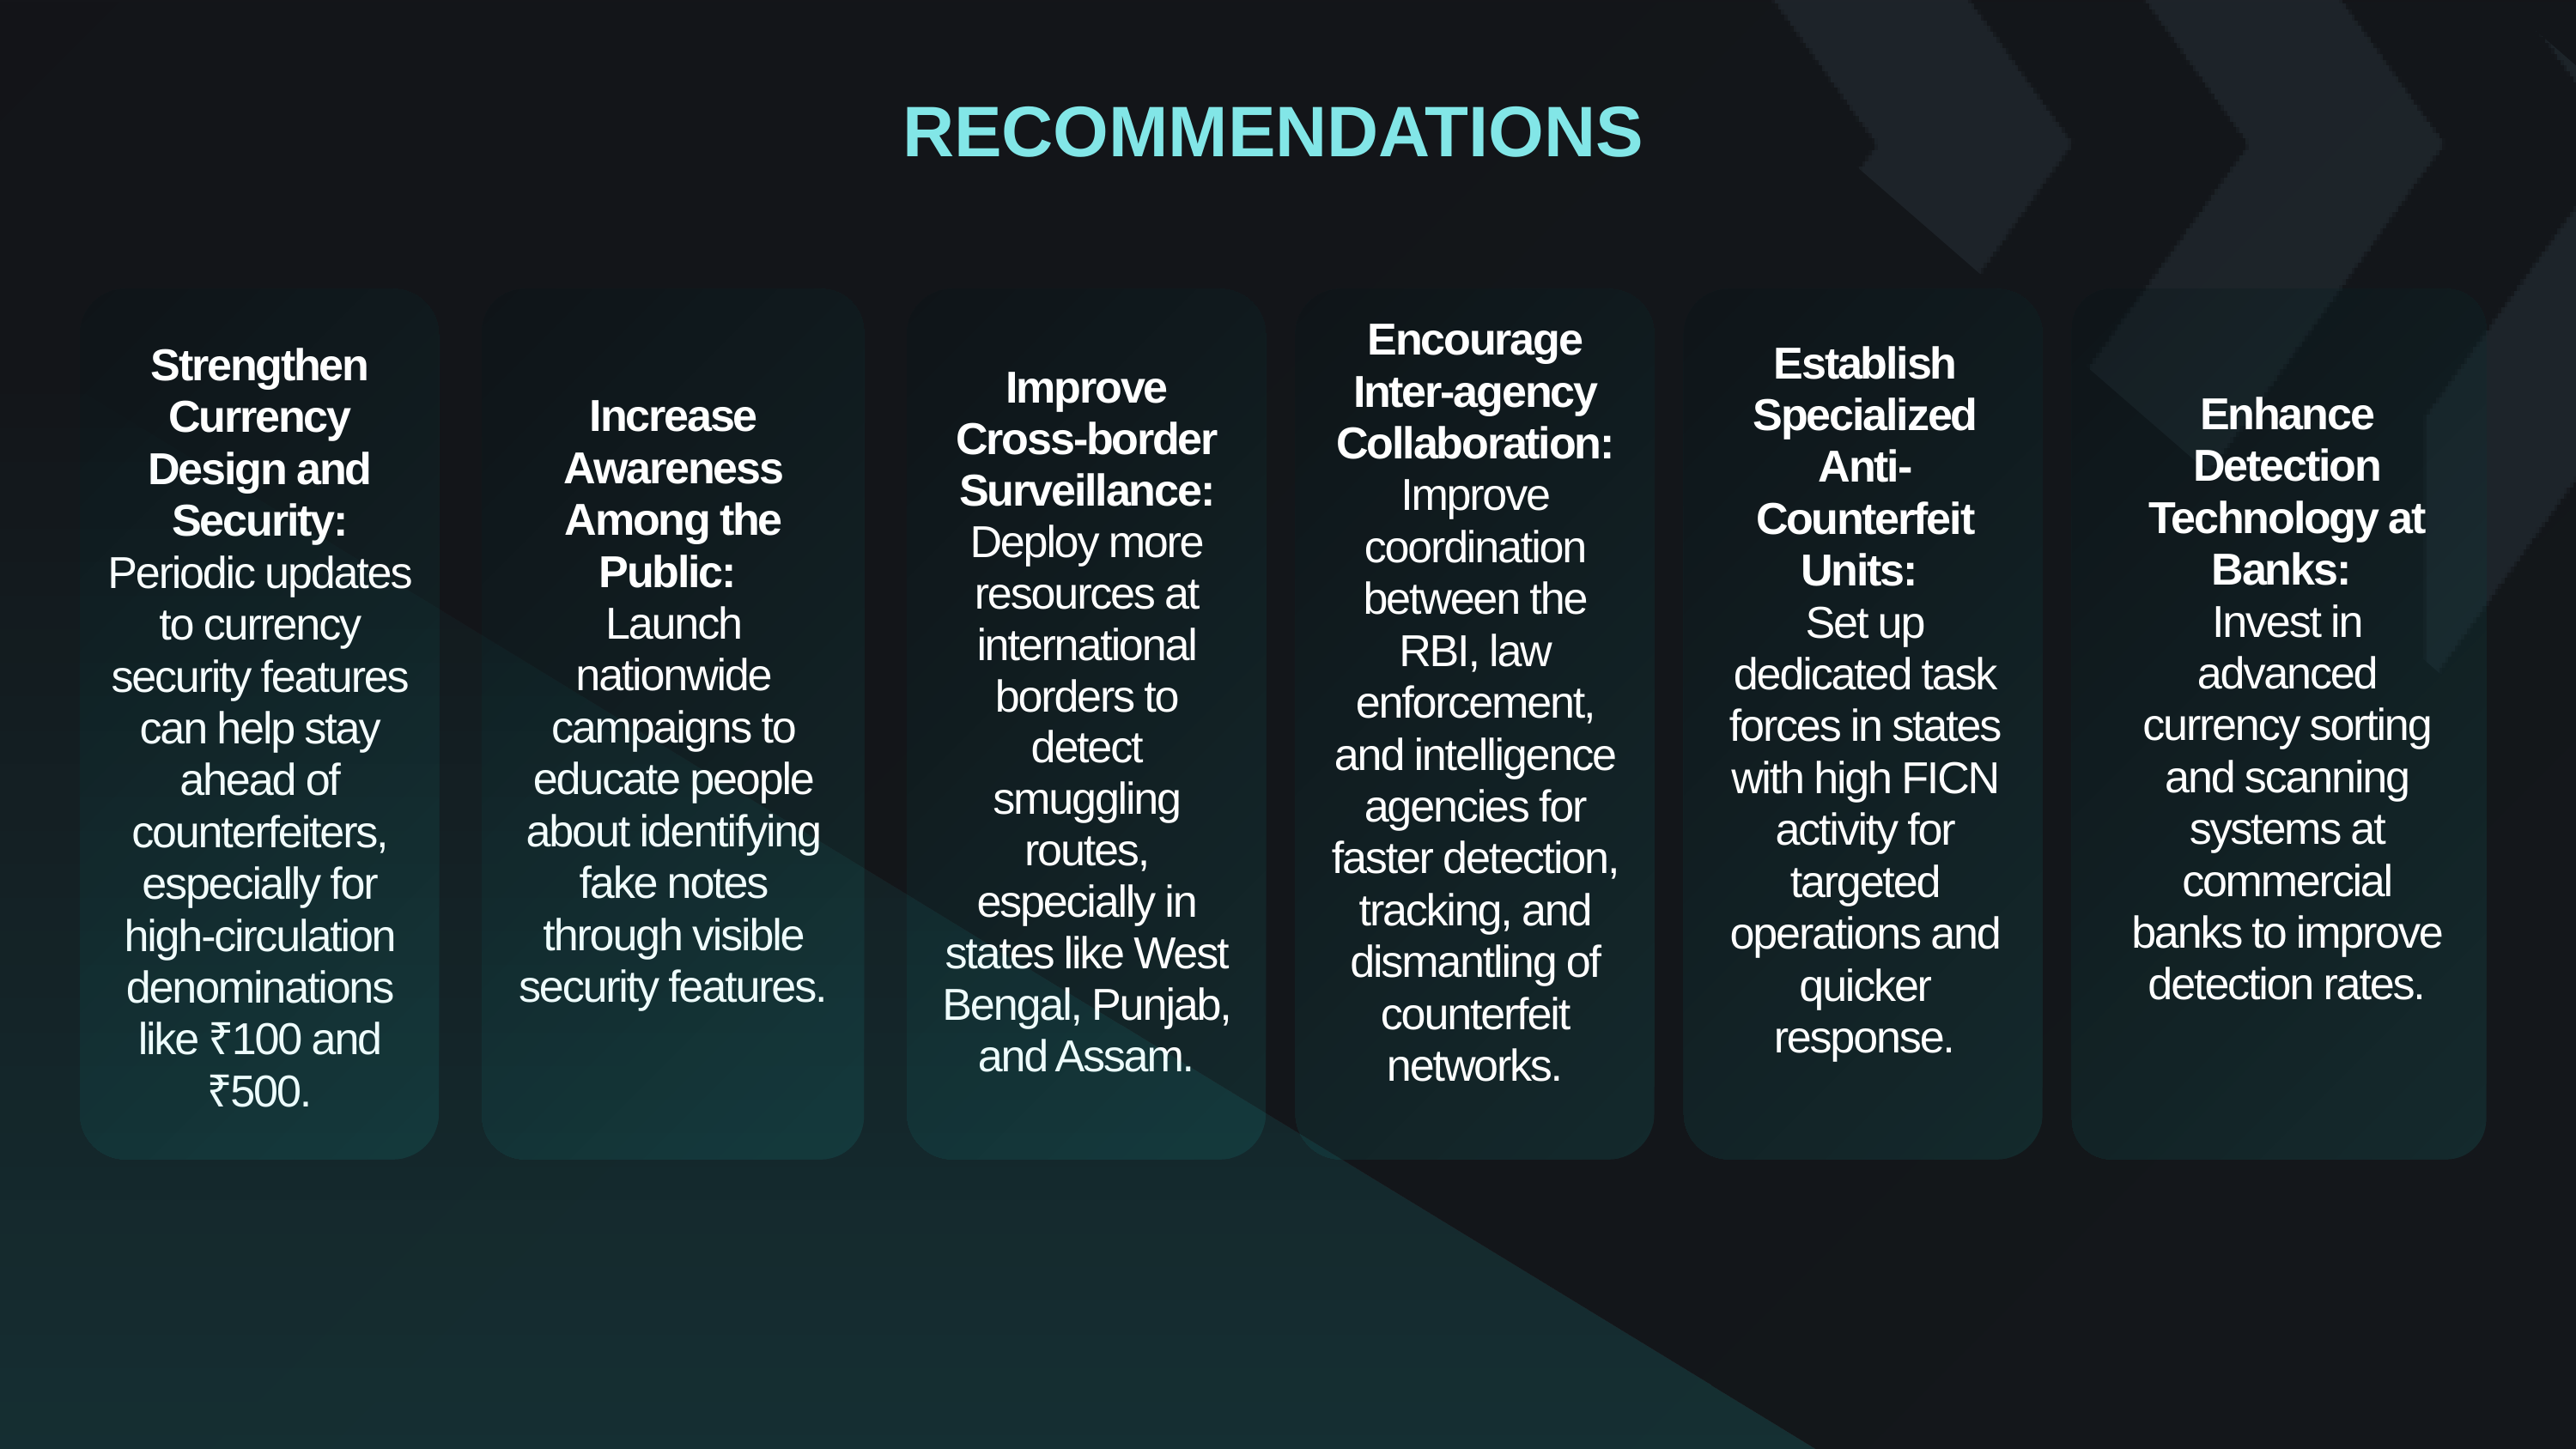

RECOMMENDATIONS

Encourage Inter-agency Collaboration: Improve coordination between the RBI, law enforcement, and intelligence agencies for faster detection, tracking, and dismantling of counterfeit networks.

Establish Specialized Anti-Counterfeit Units:
Set up dedicated task forces in states with high FICN activity for targeted operations and quicker response.

Strengthen Currency Design and Security: Periodic updates to currency security features can help stay ahead of counterfeiters, especially for high-circulation denominations like ₹100 and ₹500.
Improve Cross-border Surveillance: Deploy more resources at international borders to detect smuggling routes, especially in states like West Bengal, Punjab, and Assam.
Enhance Detection Technology at Banks:
Invest in advanced currency sorting and scanning systems at commercial banks to improve detection rates.

Increase Awareness Among the Public:
Launch nationwide campaigns to educate people about identifying fake notes through visible security features.